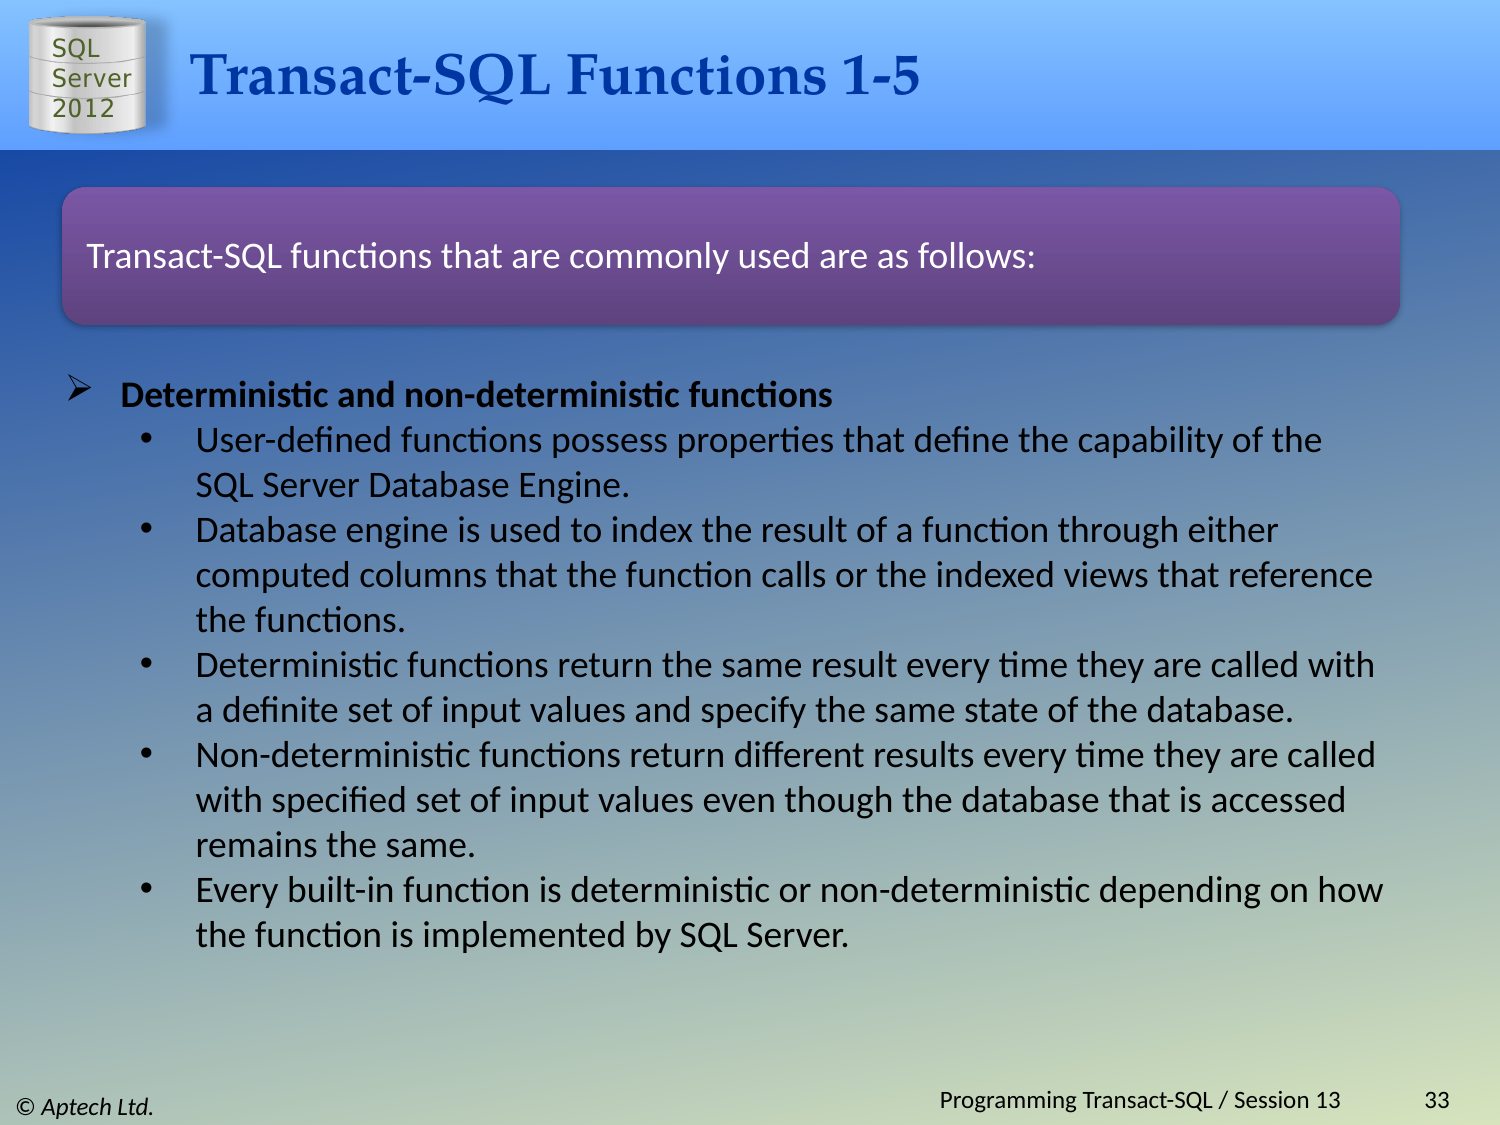

# Transact-SQL Functions 1-5

Transact-SQL functions that are commonly used are as follows:
Deterministic and non-deterministic functions
User-defined functions possess properties that define the capability of the SQL Server Database Engine.
Database engine is used to index the result of a function through either computed columns that the function calls or the indexed views that reference the functions.
Deterministic functions return the same result every time they are called with a definite set of input values and specify the same state of the database.
Non-deterministic functions return different results every time they are called with specified set of input values even though the database that is accessed remains the same.
Every built-in function is deterministic or non-deterministic depending on how the function is implemented by SQL Server.
Programming Transact-SQL / Session 13
33